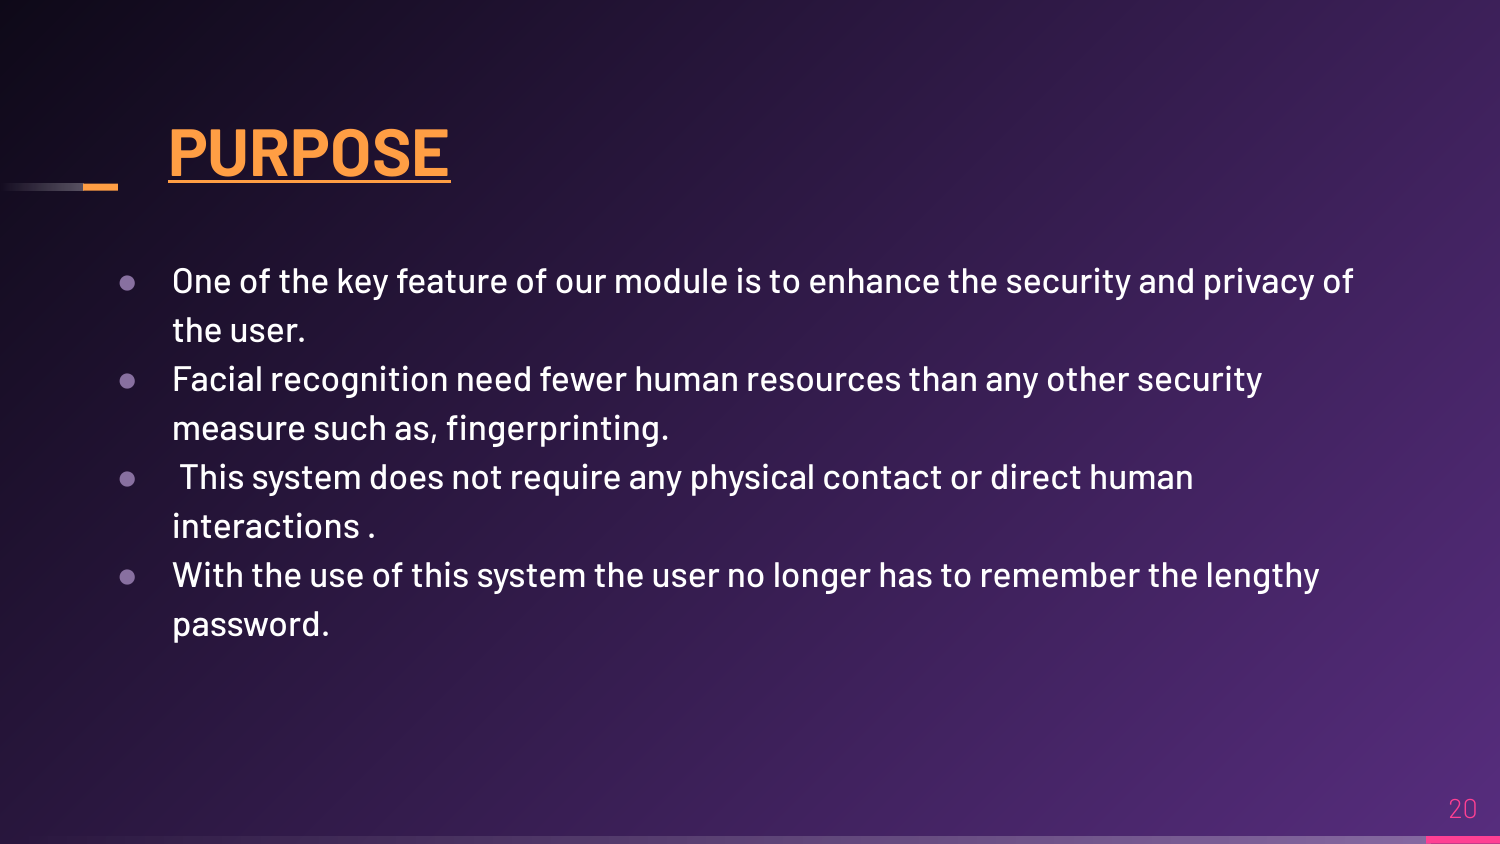

# PURPOSE
One of the key feature of our module is to enhance the security and privacy of the user.
Facial recognition need fewer human resources than any other security measure such as, fingerprinting.
 This system does not require any physical contact or direct human interactions .
With the use of this system the user no longer has to remember the lengthy password.
20